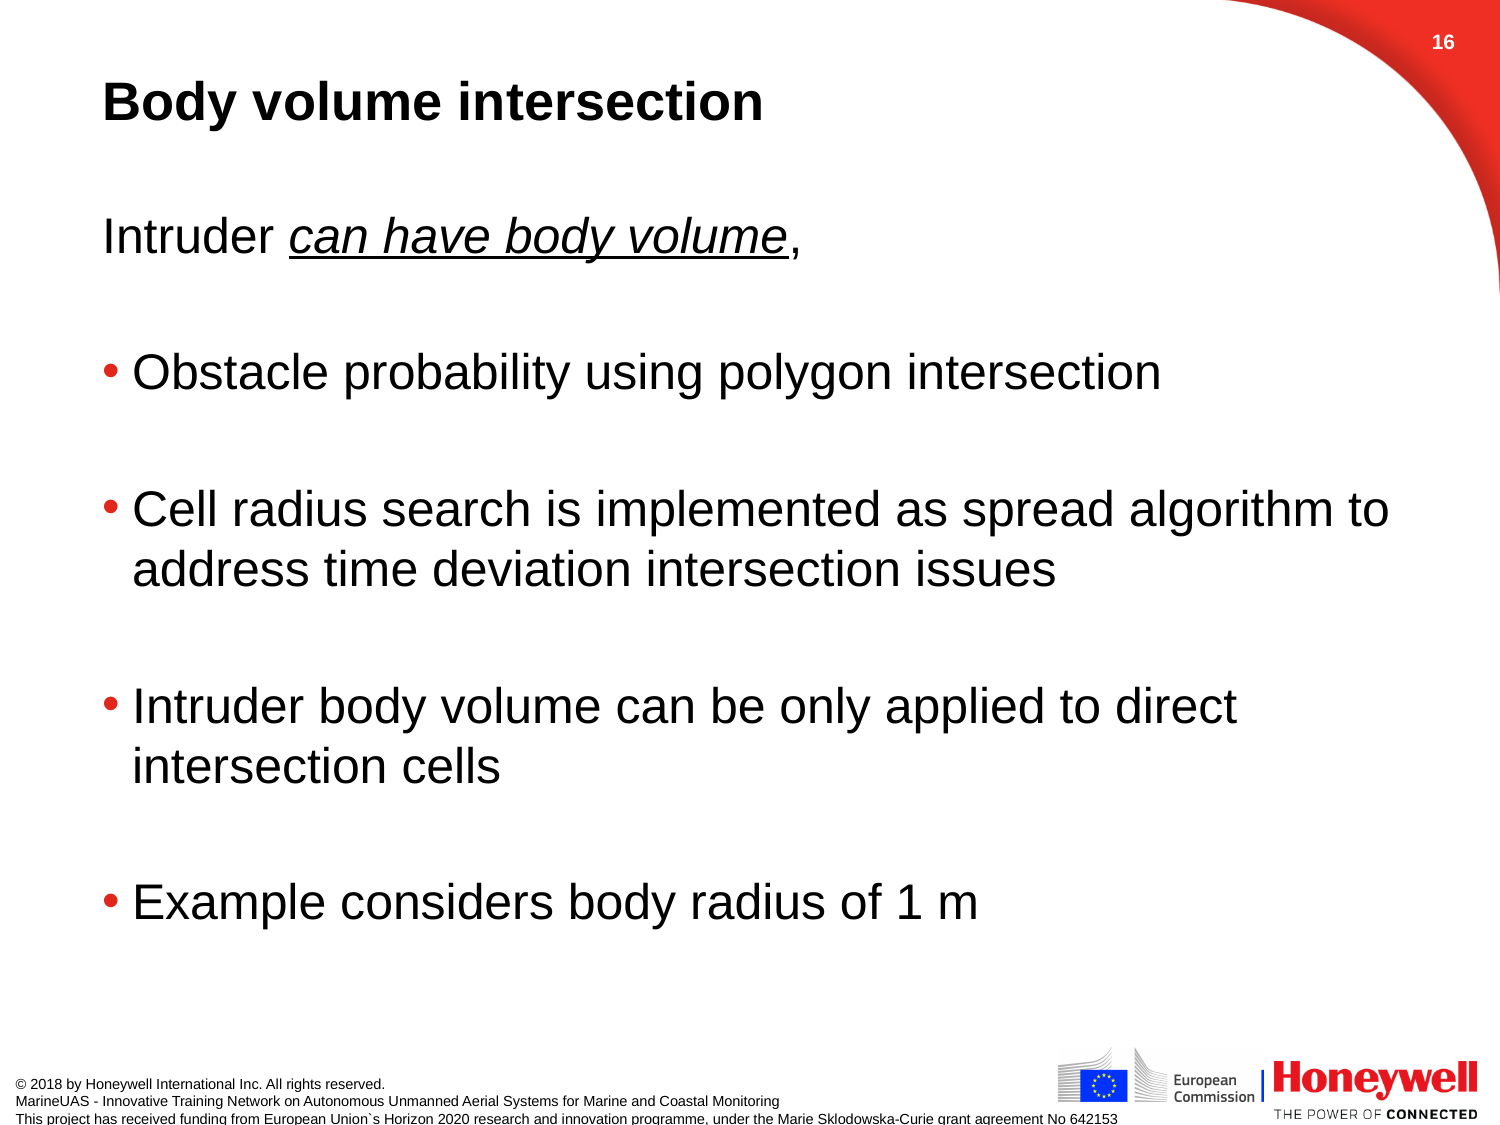

16
# Body volume intersection
Intruder can have body volume,

Obstacle probability using polygon intersection

Cell radius search is implemented as spread algorithm to address time deviation intersection issues

Intruder body volume can be only applied to direct intersection cells

Example considers body radius of 1 m